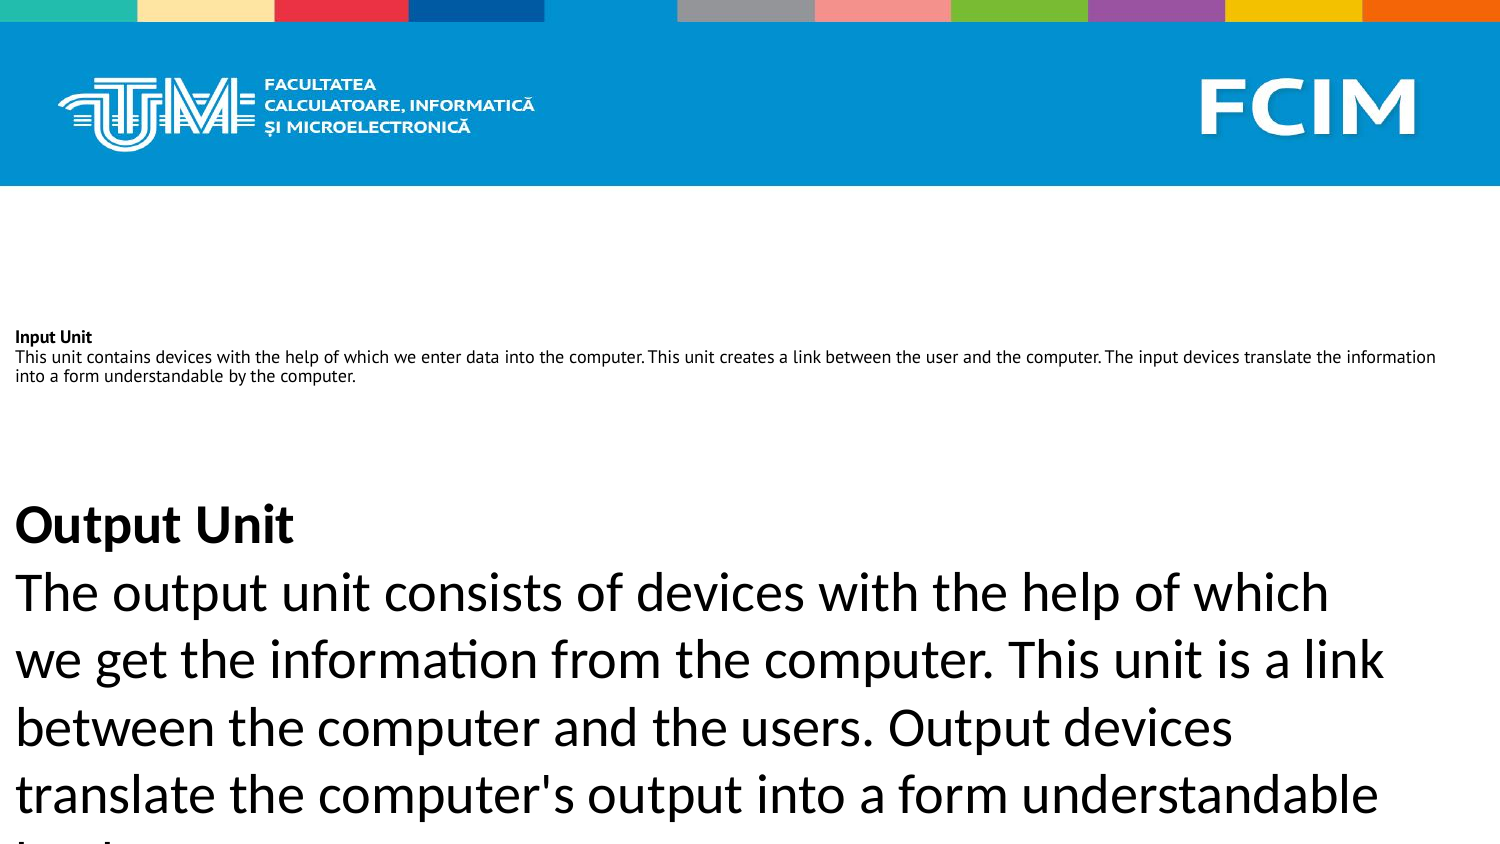

# Input Unit This unit contains devices with the help of which we enter data into the computer. This unit creates a link between the user and the computer. The input devices translate the information into a form understandable by the computer.
Output Unit
The output unit consists of devices with the help of which we get the information from the computer. This unit is a link between the computer and the users. Output devices translate the computer's output into a form understandable by the users.